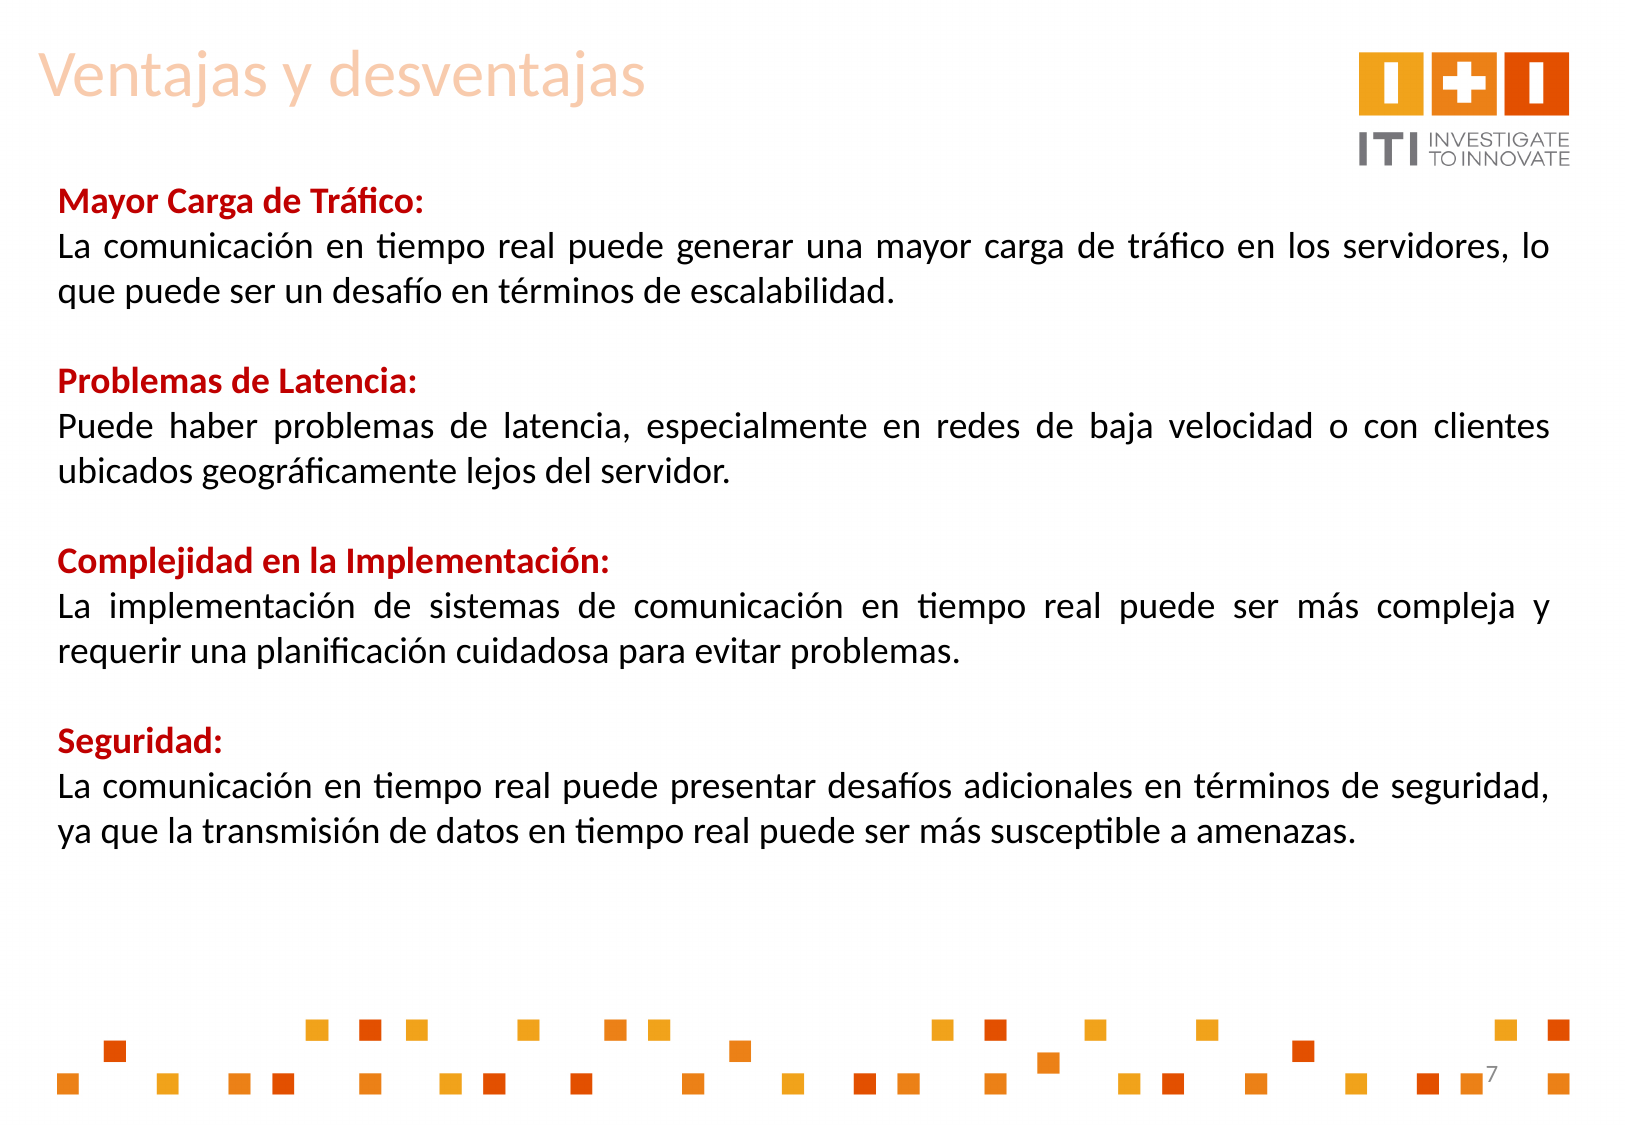

Ventajas y desventajas
Mayor Carga de Tráfico:
La comunicación en tiempo real puede generar una mayor carga de tráfico en los servidores, lo que puede ser un desafío en términos de escalabilidad.

Problemas de Latencia:
Puede haber problemas de latencia, especialmente en redes de baja velocidad o con clientes ubicados geográficamente lejos del servidor.

Complejidad en la Implementación:
La implementación de sistemas de comunicación en tiempo real puede ser más compleja y requerir una planificación cuidadosa para evitar problemas.

Seguridad:
La comunicación en tiempo real puede presentar desafíos adicionales en términos de seguridad, ya que la transmisión de datos en tiempo real puede ser más susceptible a amenazas.
7